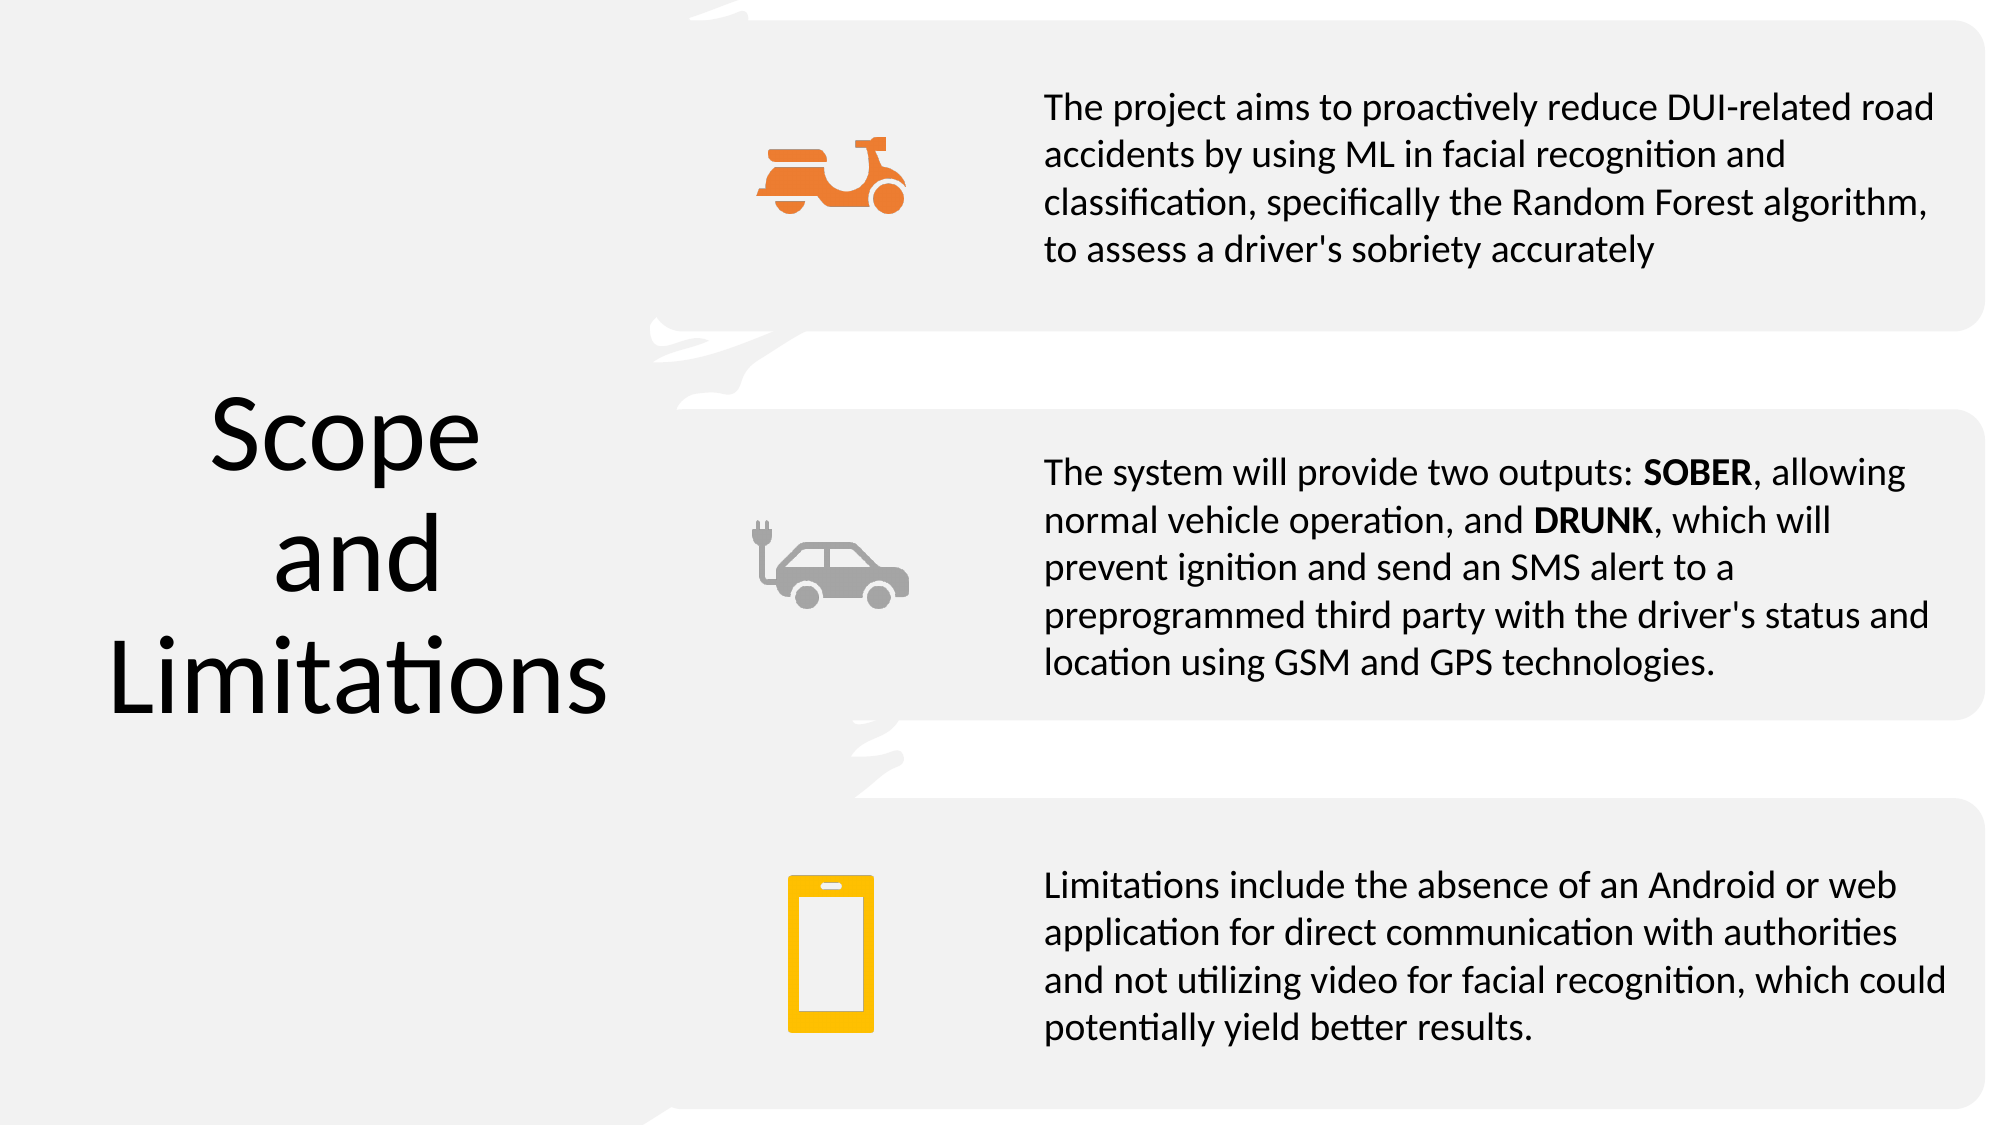

The project aims to proactively reduce DUI-related road accidents by using ML in facial recognition and classification, specifically the Random Forest algorithm, to assess a driver's sobriety accurately
The system will provide two outputs: SOBER, allowing normal vehicle operation, and DRUNK, which will prevent ignition and send an SMS alert to a preprogrammed third party with the driver's status and location using GSM and GPS technologies.
Limitations include the absence of an Android or web application for direct communication with authorities and not utilizing video for facial recognition, which could potentially yield better results.
# Scope and Limitations